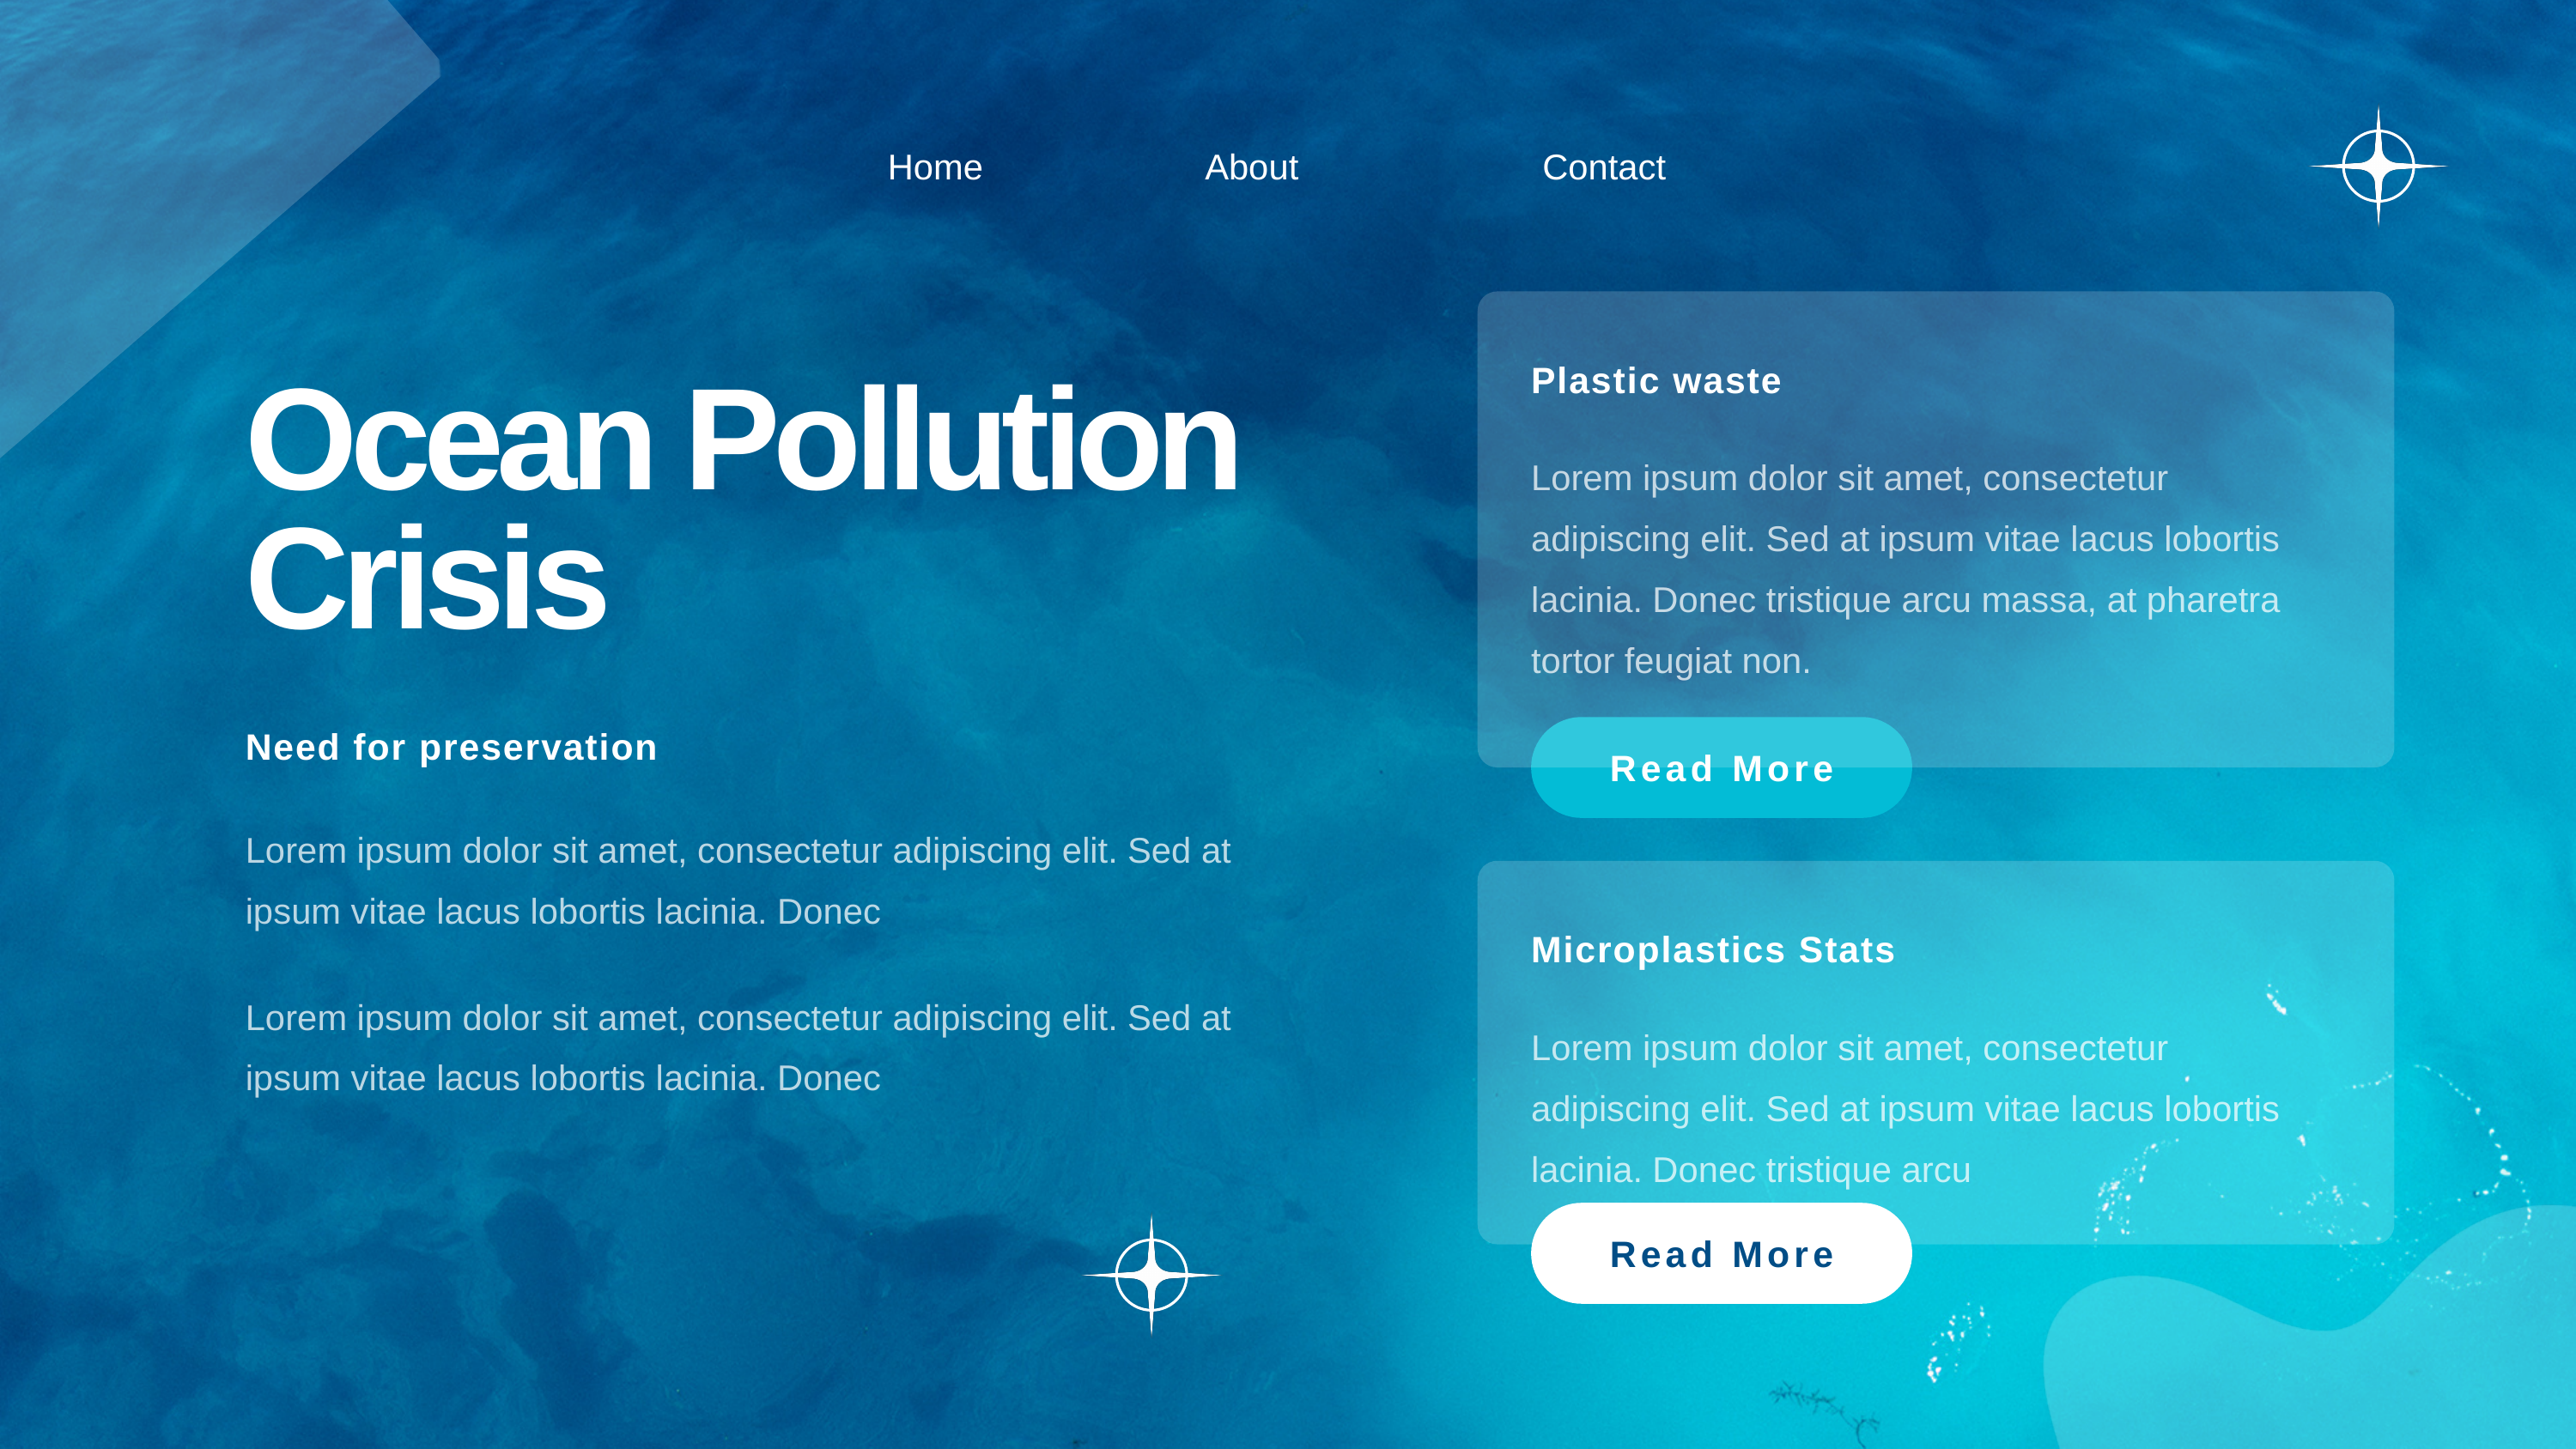

Home
About
Contact

Plastic waste
Ocean Pollution Crisis
Lorem ipsum dolor sit amet, consectetur adipiscing elit. Sed at ipsum vitae lacus lobortis lacinia. Donec tristique arcu massa, at pharetra tortor feugiat non.
Need for preservation

Read More
Lorem ipsum dolor sit amet, consectetur adipiscing elit. Sed at ipsum vitae lacus lobortis lacinia. Donec

Microplastics Stats
Lorem ipsum dolor sit amet, consectetur adipiscing elit. Sed at ipsum vitae lacus lobortis lacinia. Donec
Lorem ipsum dolor sit amet, consectetur adipiscing elit. Sed at ipsum vitae lacus lobortis lacinia. Donec tristique arcu

Read More